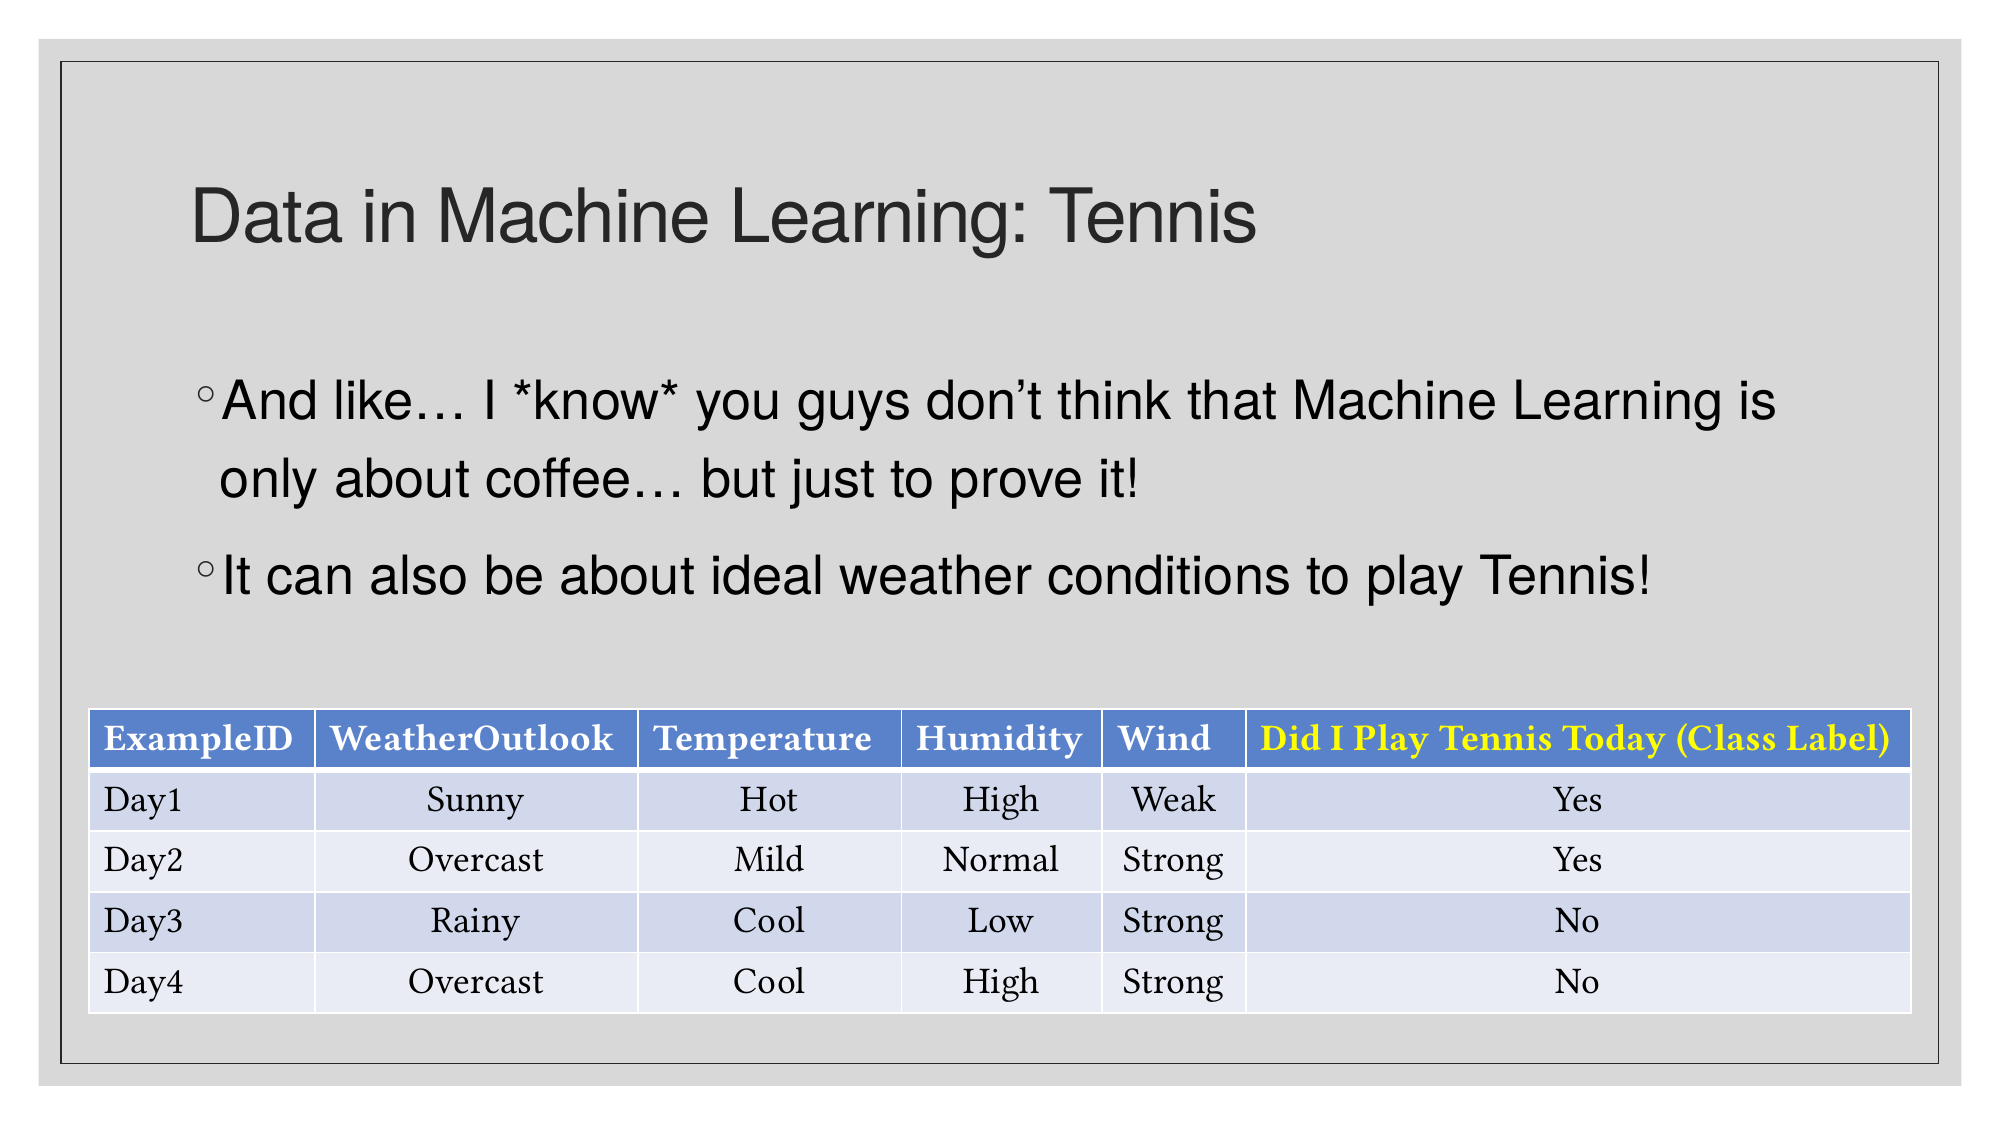

# Data in Machine Learning: Tennis
And like… I *know* you guys don’t think that Machine Learning is only about coffee… but just to prove it!
It can also be about ideal weather conditions to play Tennis!

| ExampleID | WeatherOutlook | Temperature | Humidity | Wind | Did I Play Tennis Today (Class Label) |
| --- | --- | --- | --- | --- | --- |
| Day1 | Sunny | Hot | High | Weak | Yes |
| Day2 | Overcast | Mild | Normal | Strong | Yes |
| Day3 | Rainy | Cool | Low | Strong | No |
| Day4 | Overcast | Cool | High | Strong | No |